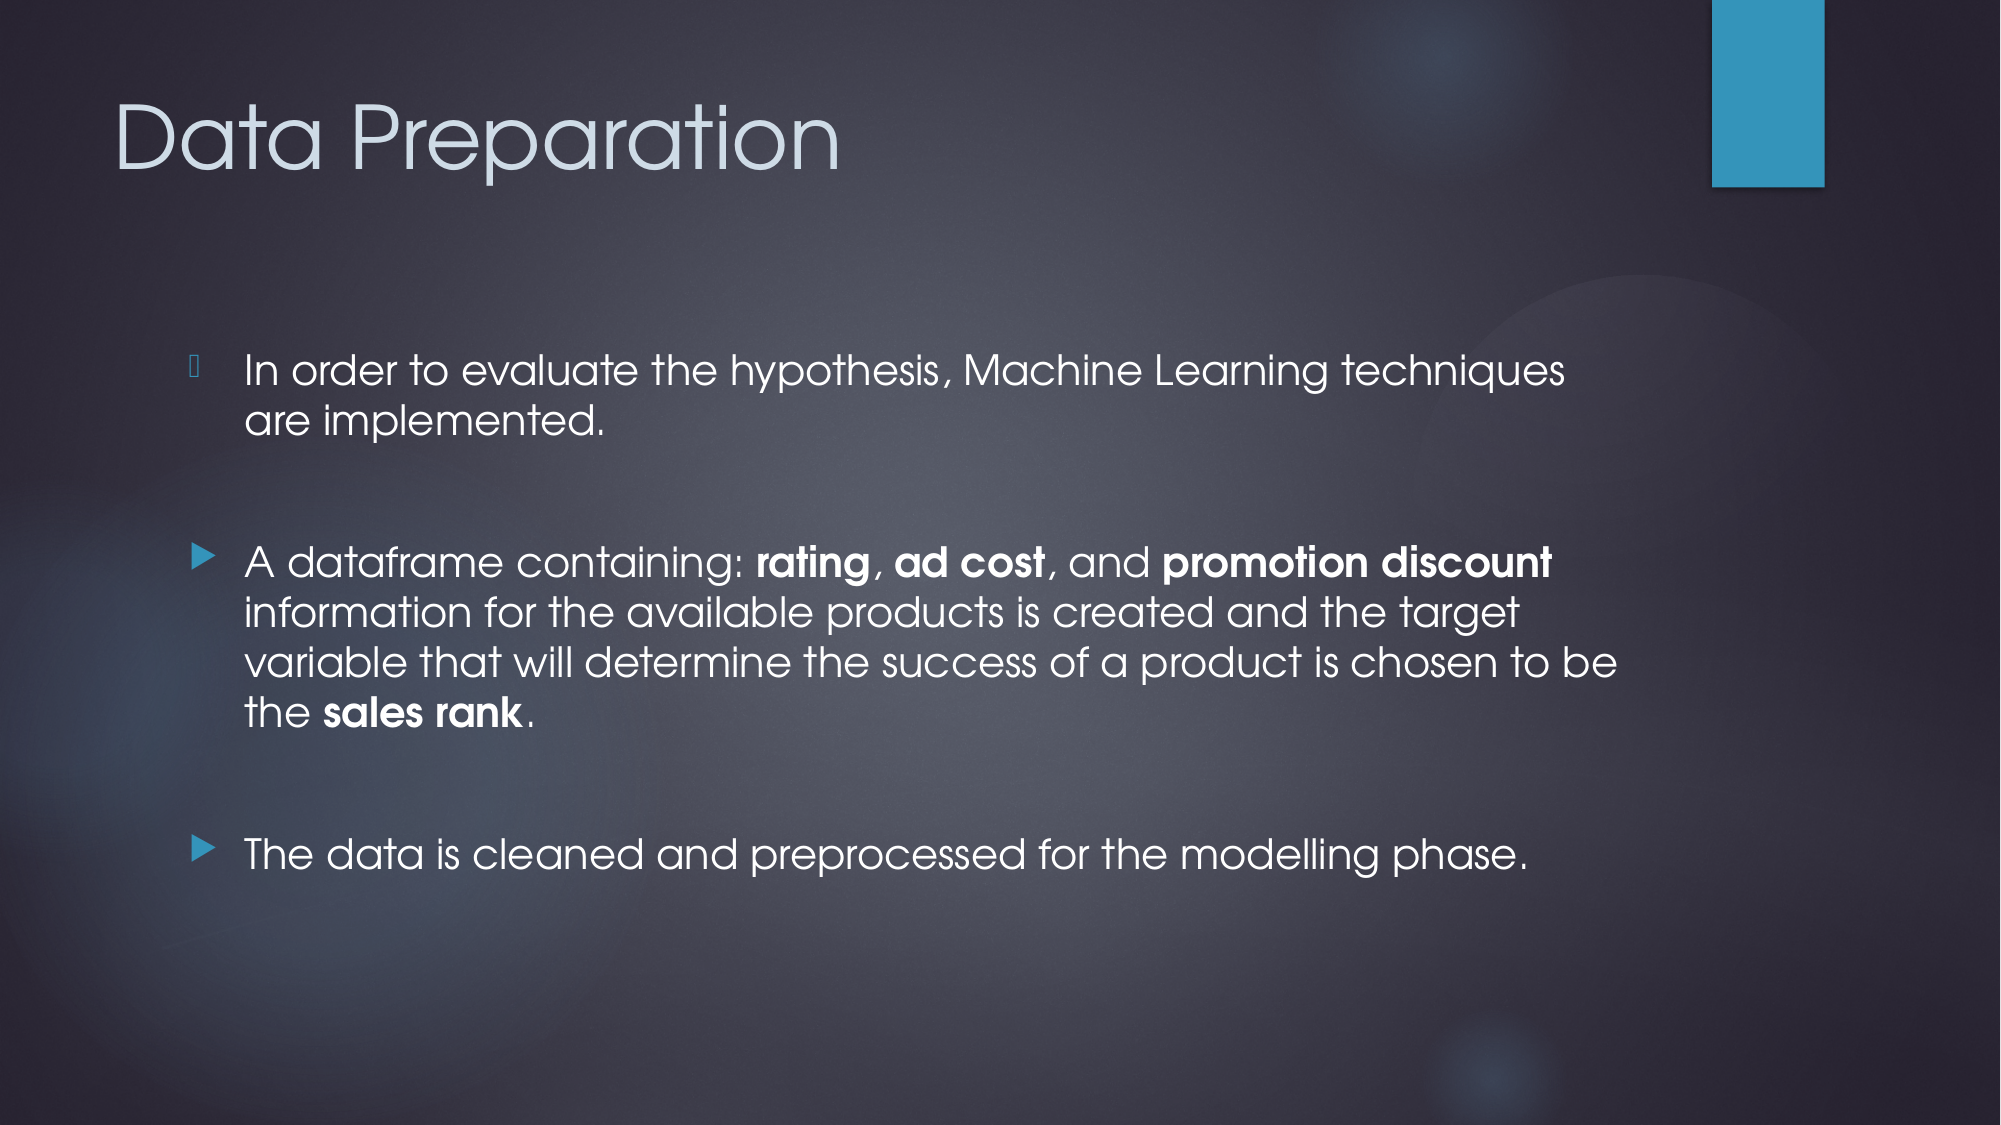

# Data Preparation
In order to evaluate the hypothesis, Machine Learning techniques are implemented.

A dataframe containing: rating, ad cost, and promotion discount information for the available products is created and the target variable that will determine the success of a product is chosen to be the sales rank.

The data is cleaned and preprocessed for the modelling phase.